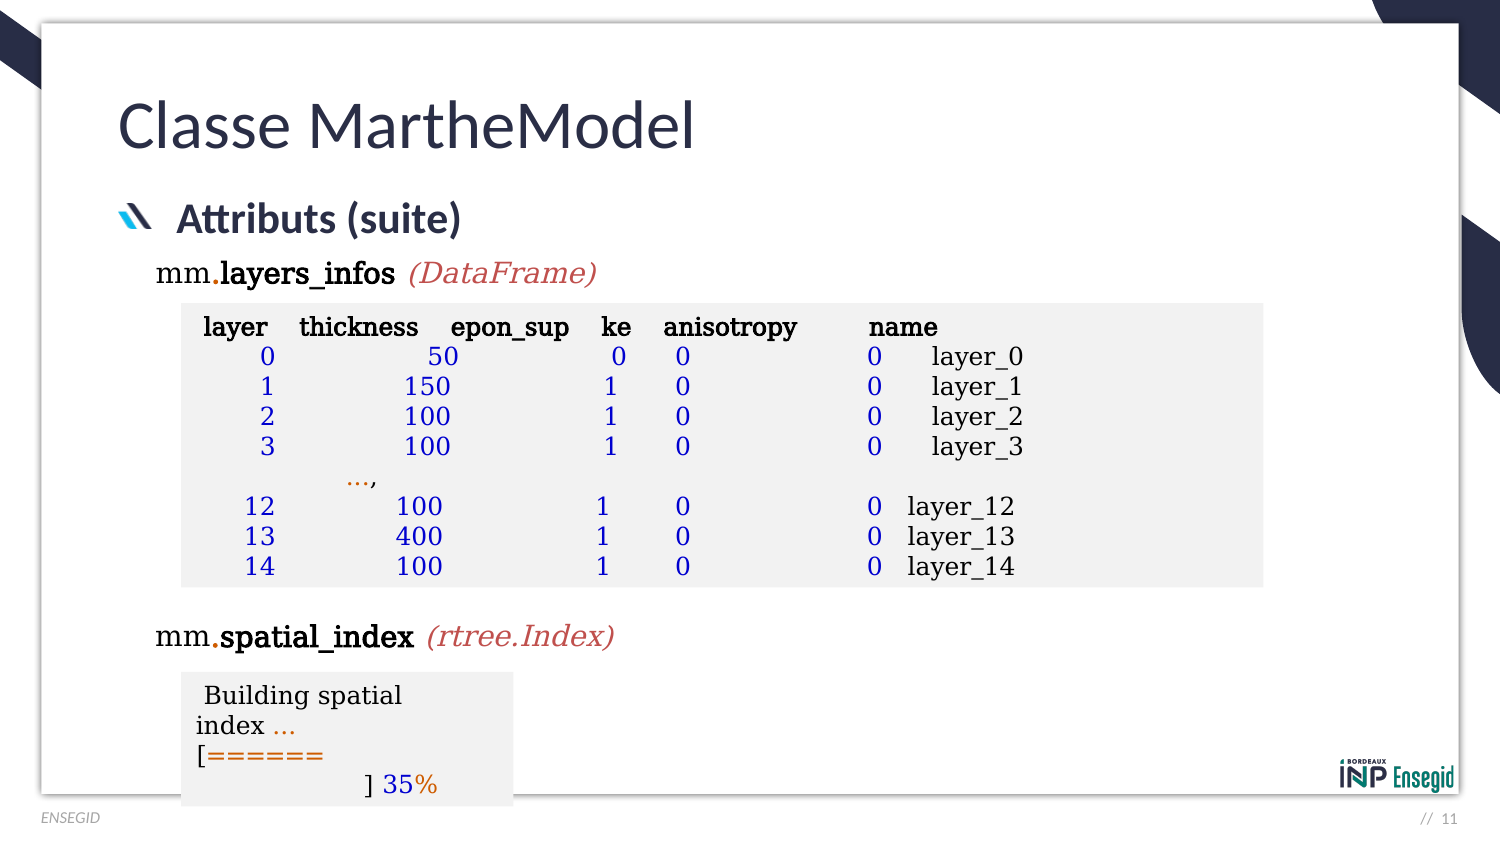

# Classe MartheModel
Attributs (suite)
mm.layers_infos (DataFrame)
 layer    thickness    epon_sup    ke    anisotropy         name
        0                   50                   0      0                      0      layer_0
        1                150                   1       0                      0      layer_1
        2                100                   1       0                      0      layer_2
        3                100                   1       0                      0      layer_3
 	...,
      12               100                   1        0                      0   layer_12
      13               400                   1        0                      0   layer_13
      14               100                   1        0                      0   layer_14
mm.spatial_index (rtree.Index)
 Building spatial index ...
[======                                           ] 35%